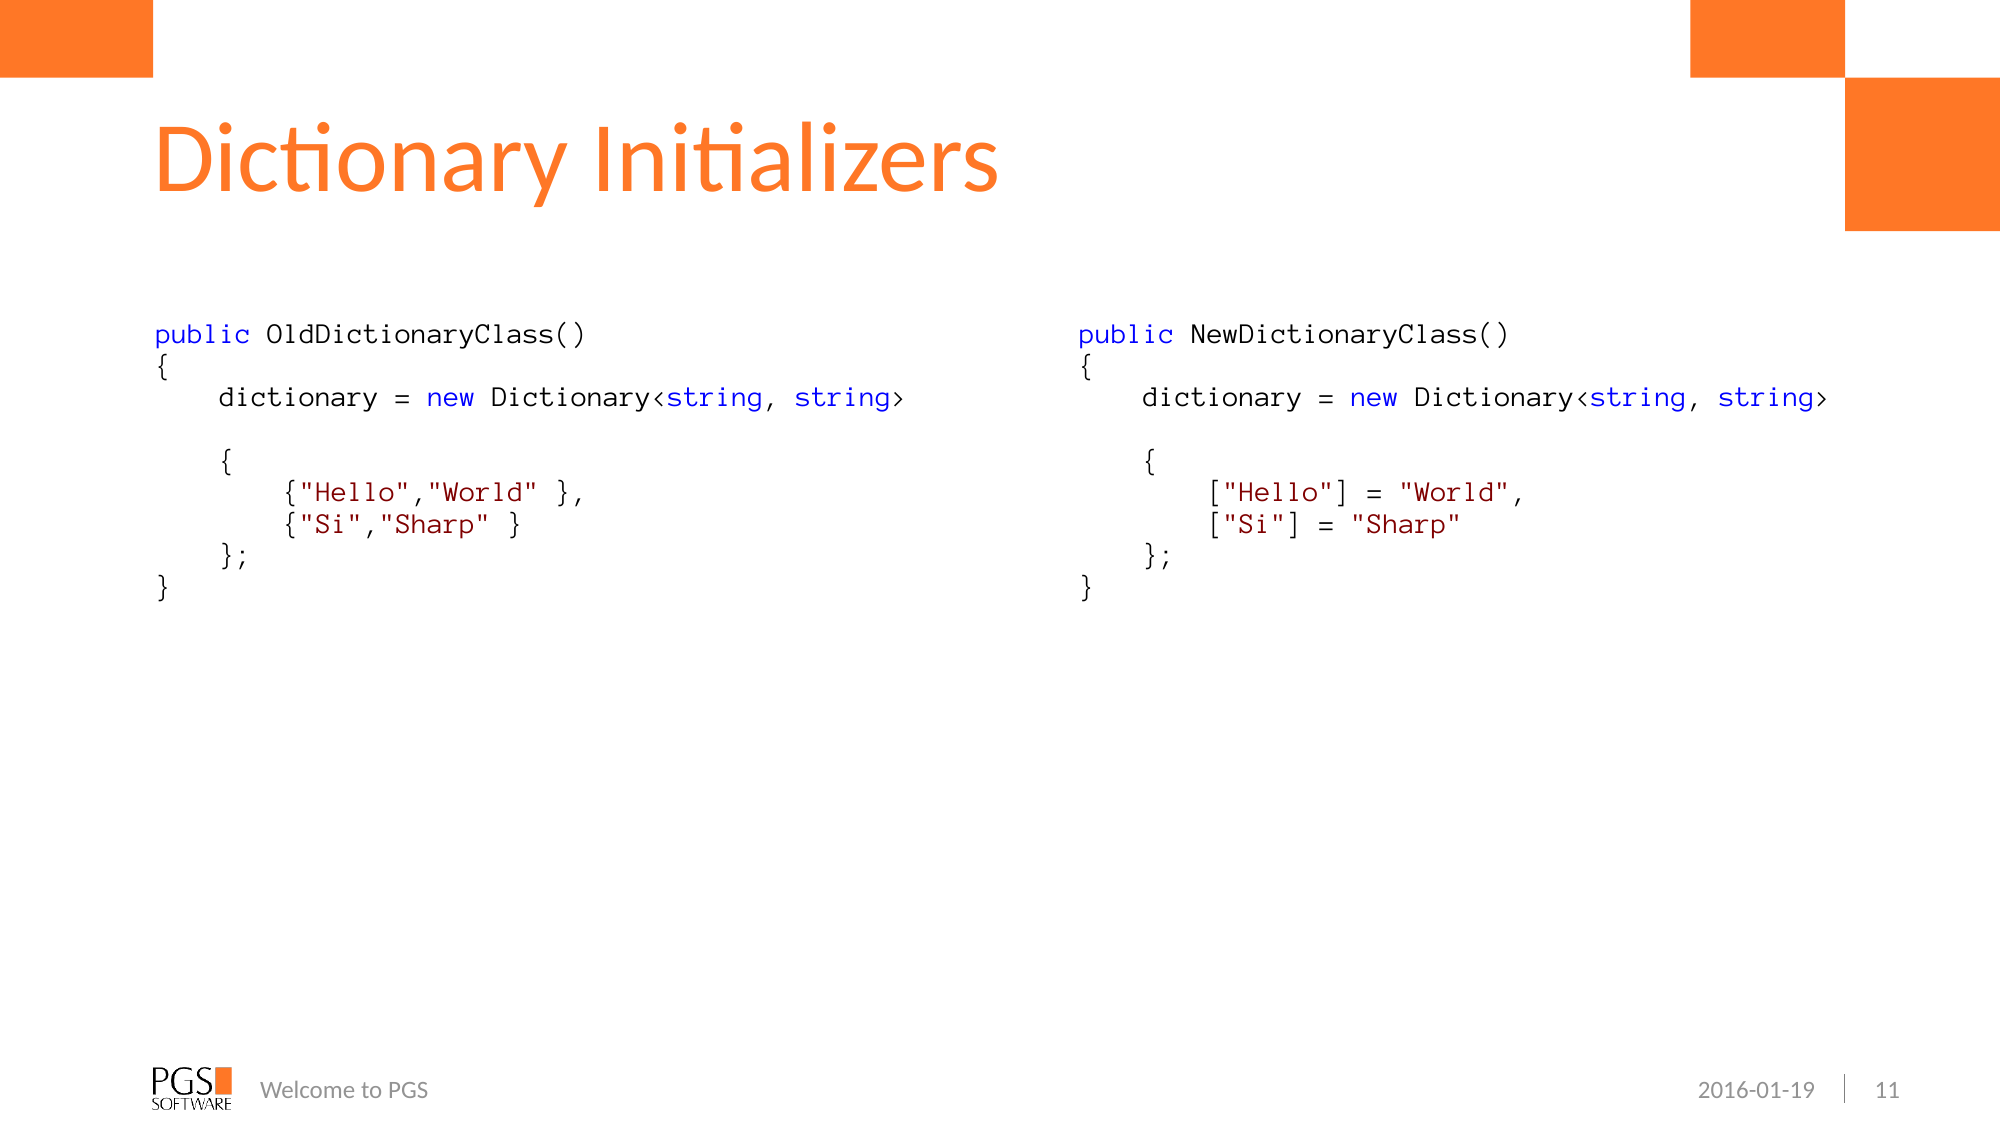

# Dictionary Initializers
public OldDictionaryClass()
{
    dictionary = new Dictionary<string, string>
    {
        {"Hello","World" },
        {"Si","Sharp" }
    };
}

public NewDictionaryClass()
{
    dictionary = new Dictionary<string, string>
    {
        ["Hello"] = "World",
        ["Si"] = "Sharp"
    };
}

Welcome to PGS
2016-01-19
11